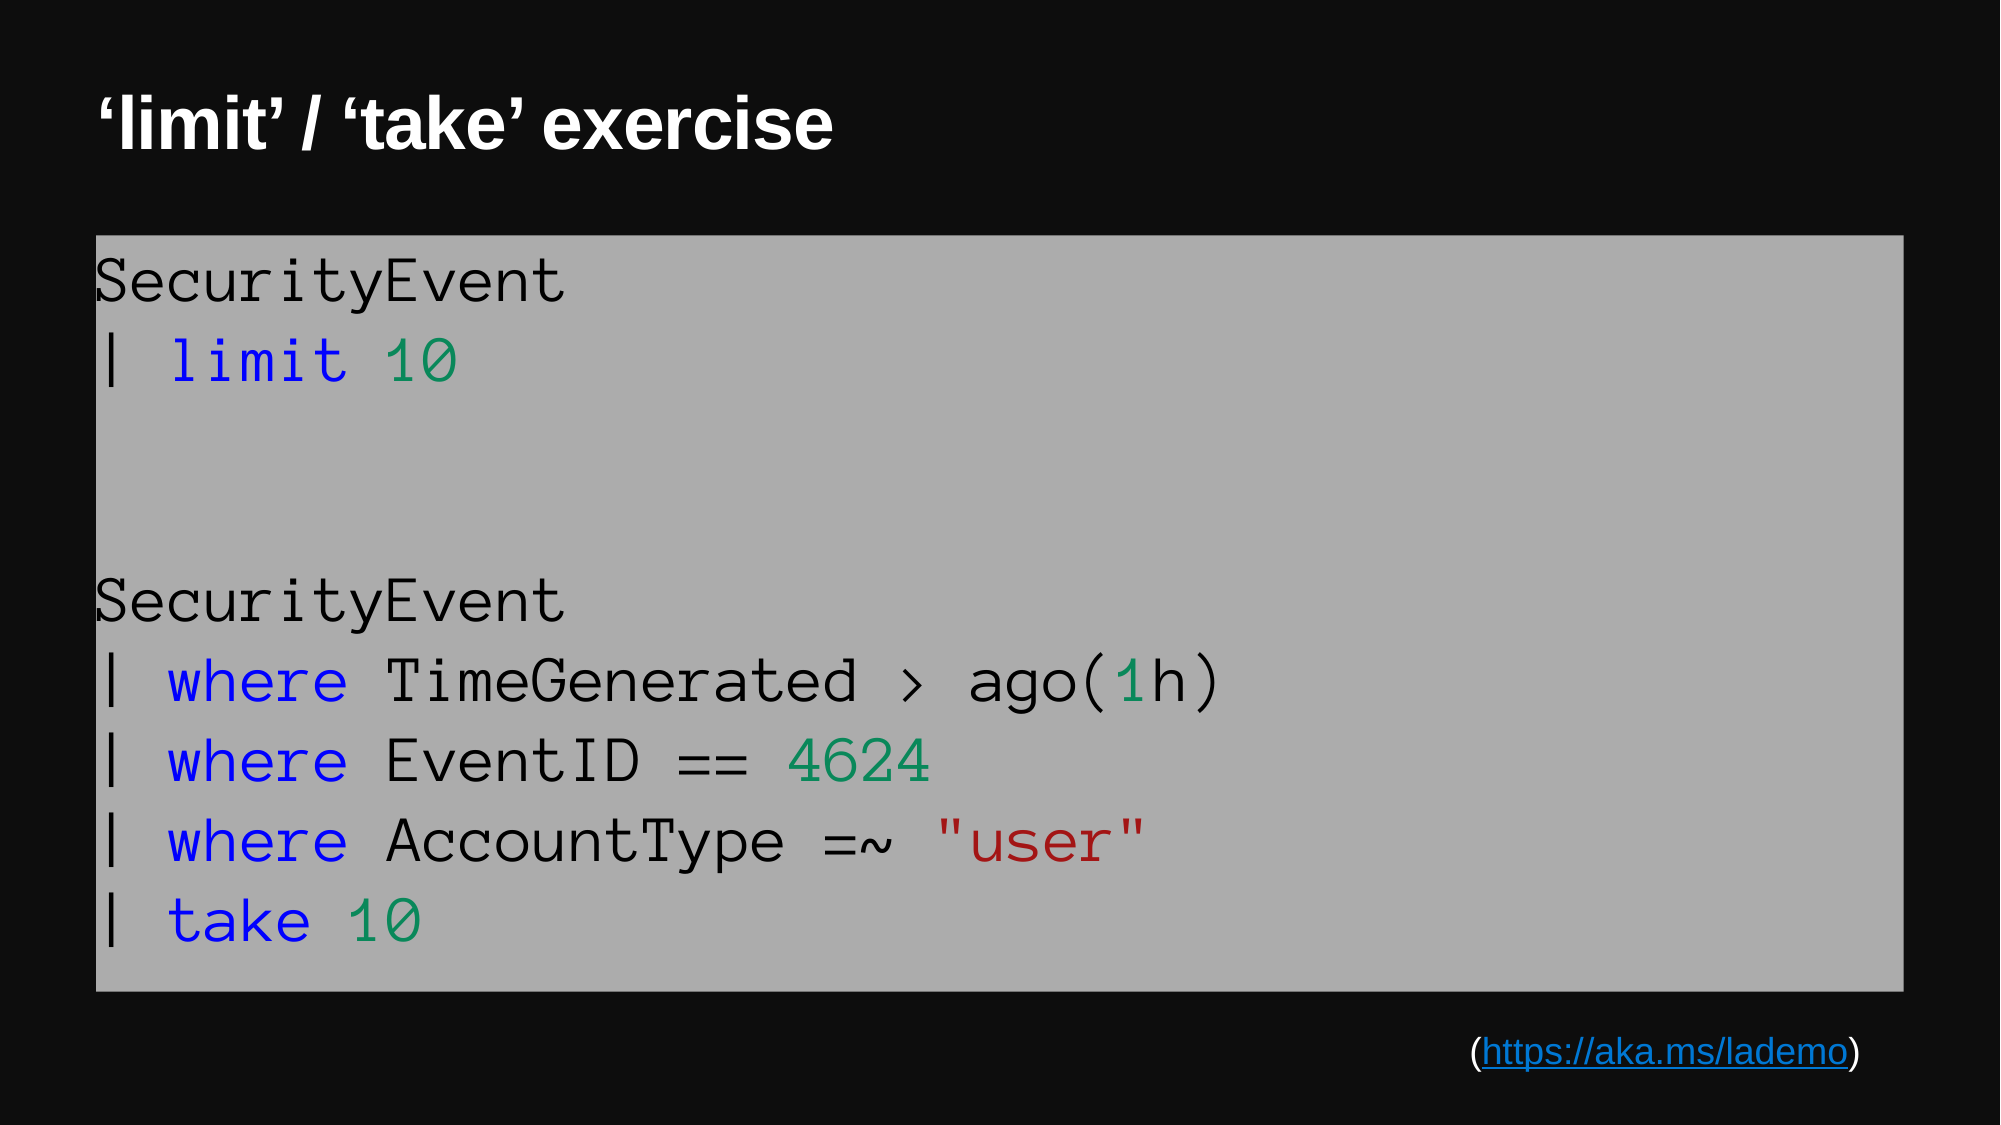

# ‘limit’ / ‘take’ exercise
SecurityEvent
| limit 10
SecurityEvent
| where TimeGenerated > ago(1h)
| where EventID == 4624
| where AccountType =~ "user"
| take 10

(https://aka.ms/lademo)